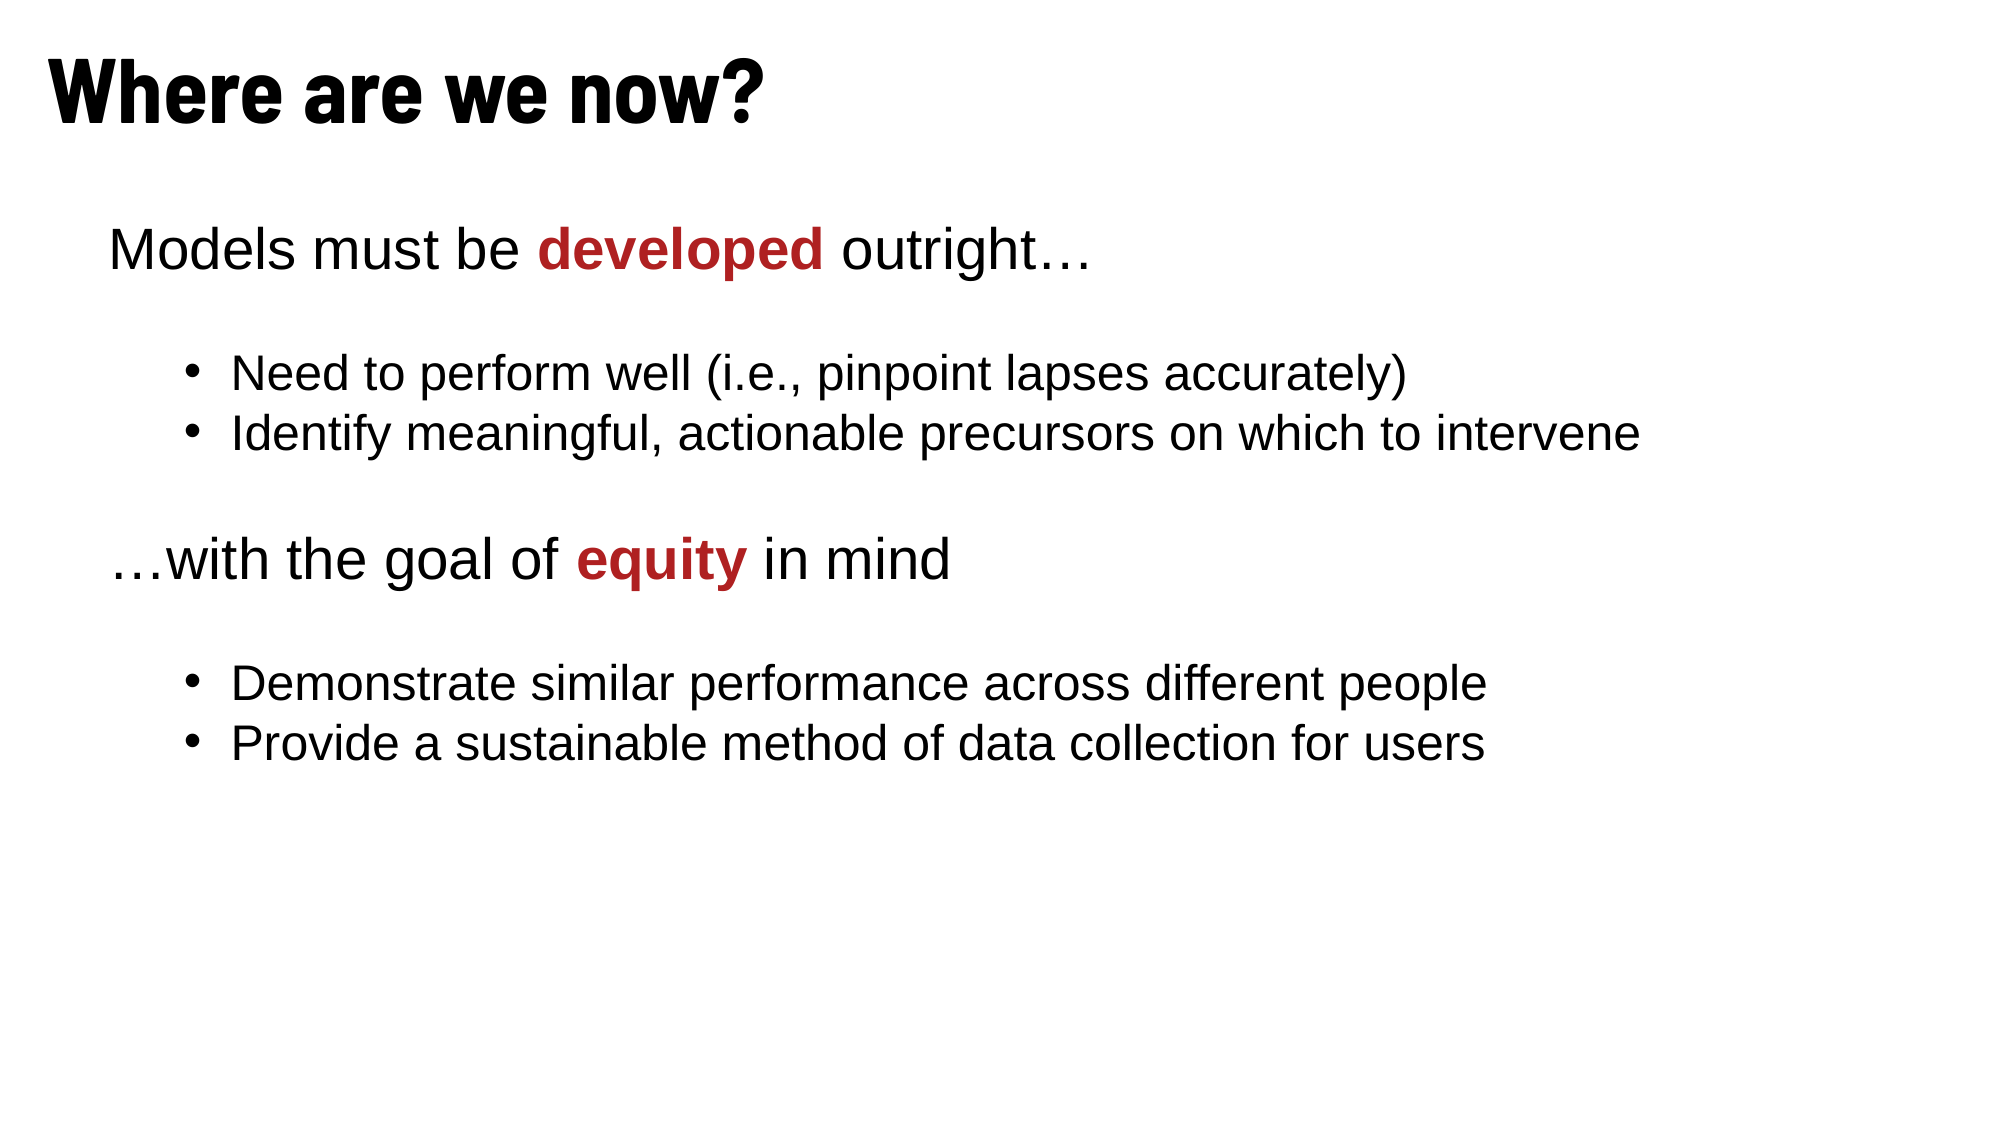

Where are we now?
Models must be developed outright…
Need to perform well (i.e., pinpoint lapses accurately)
Identify meaningful, actionable precursors on which to intervene
…with the goal of equity in mind
Demonstrate similar performance across different people
Provide a sustainable method of data collection for users